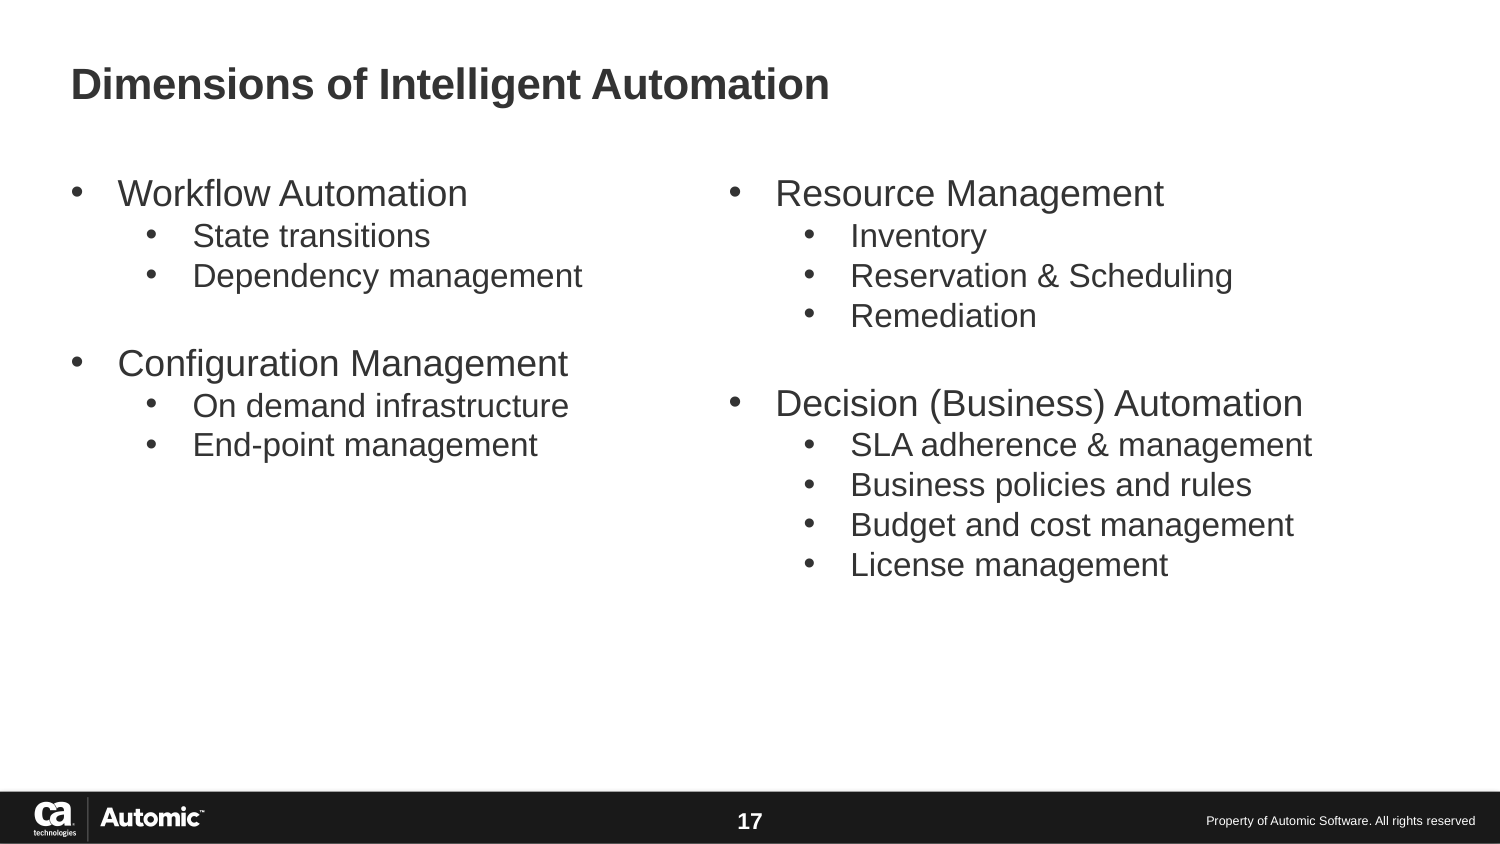

# Dimensions of Intelligent Automation
Workflow Automation
State transitions
Dependency management

Configuration Management
On demand infrastructure
End-point management
Resource Management
Inventory
Reservation & Scheduling
Remediation

Decision (Business) Automation
SLA adherence & management
Business policies and rules
Budget and cost management
License management